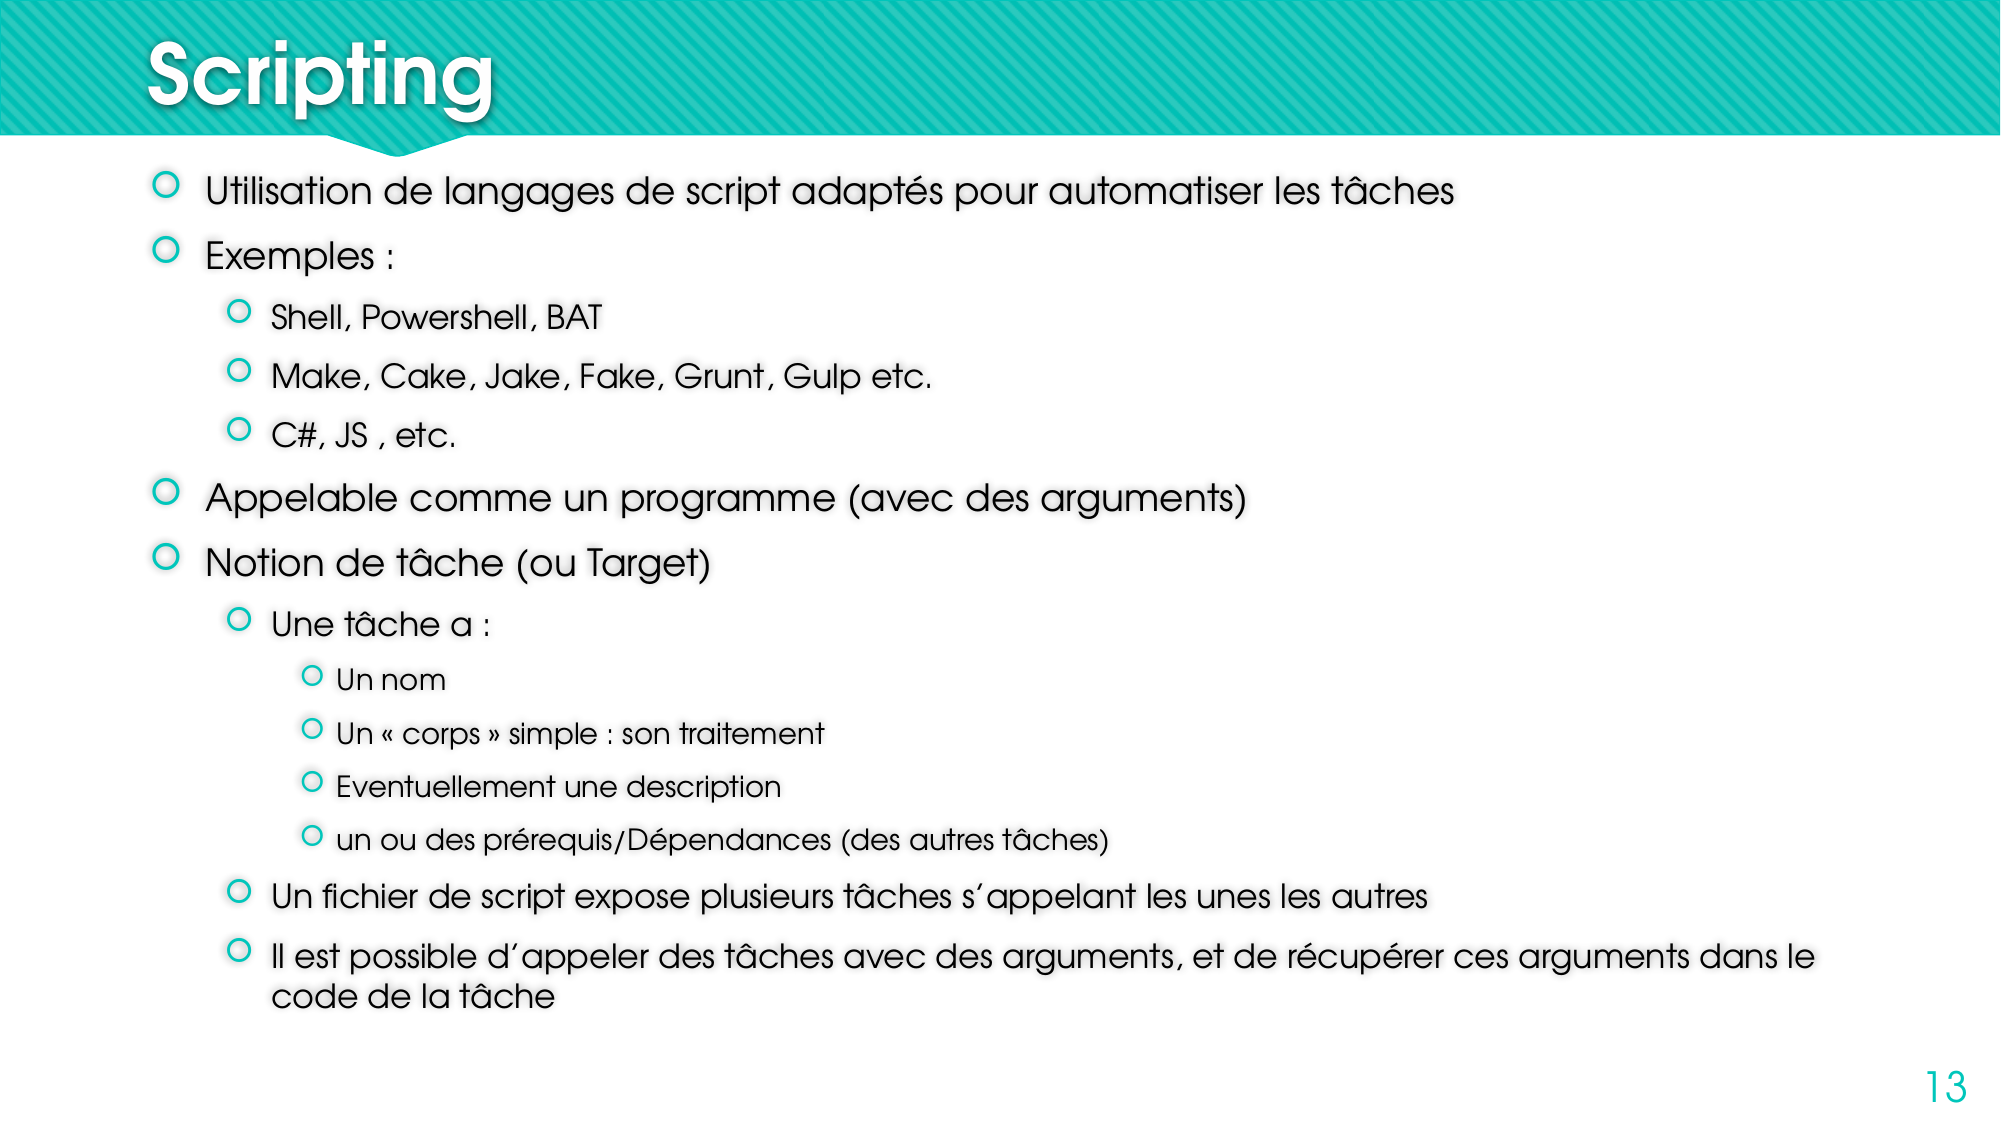

# Scripting
Utilisation de langages de script adaptés pour automatiser les tâches
Exemples :
Shell, Powershell, BAT
Make, Cake, Jake, Fake, Grunt, Gulp etc.
C#, JS , etc.
Appelable comme un programme (avec des arguments)
Notion de tâche (ou Target)
Une tâche a :
Un nom
Un « corps » simple : son traitement
Eventuellement une description
un ou des prérequis/Dépendances (des autres tâches)
Un fichier de script expose plusieurs tâches s’appelant les unes les autres
Il est possible d’appeler des tâches avec des arguments, et de récupérer ces arguments dans le code de la tâche
13